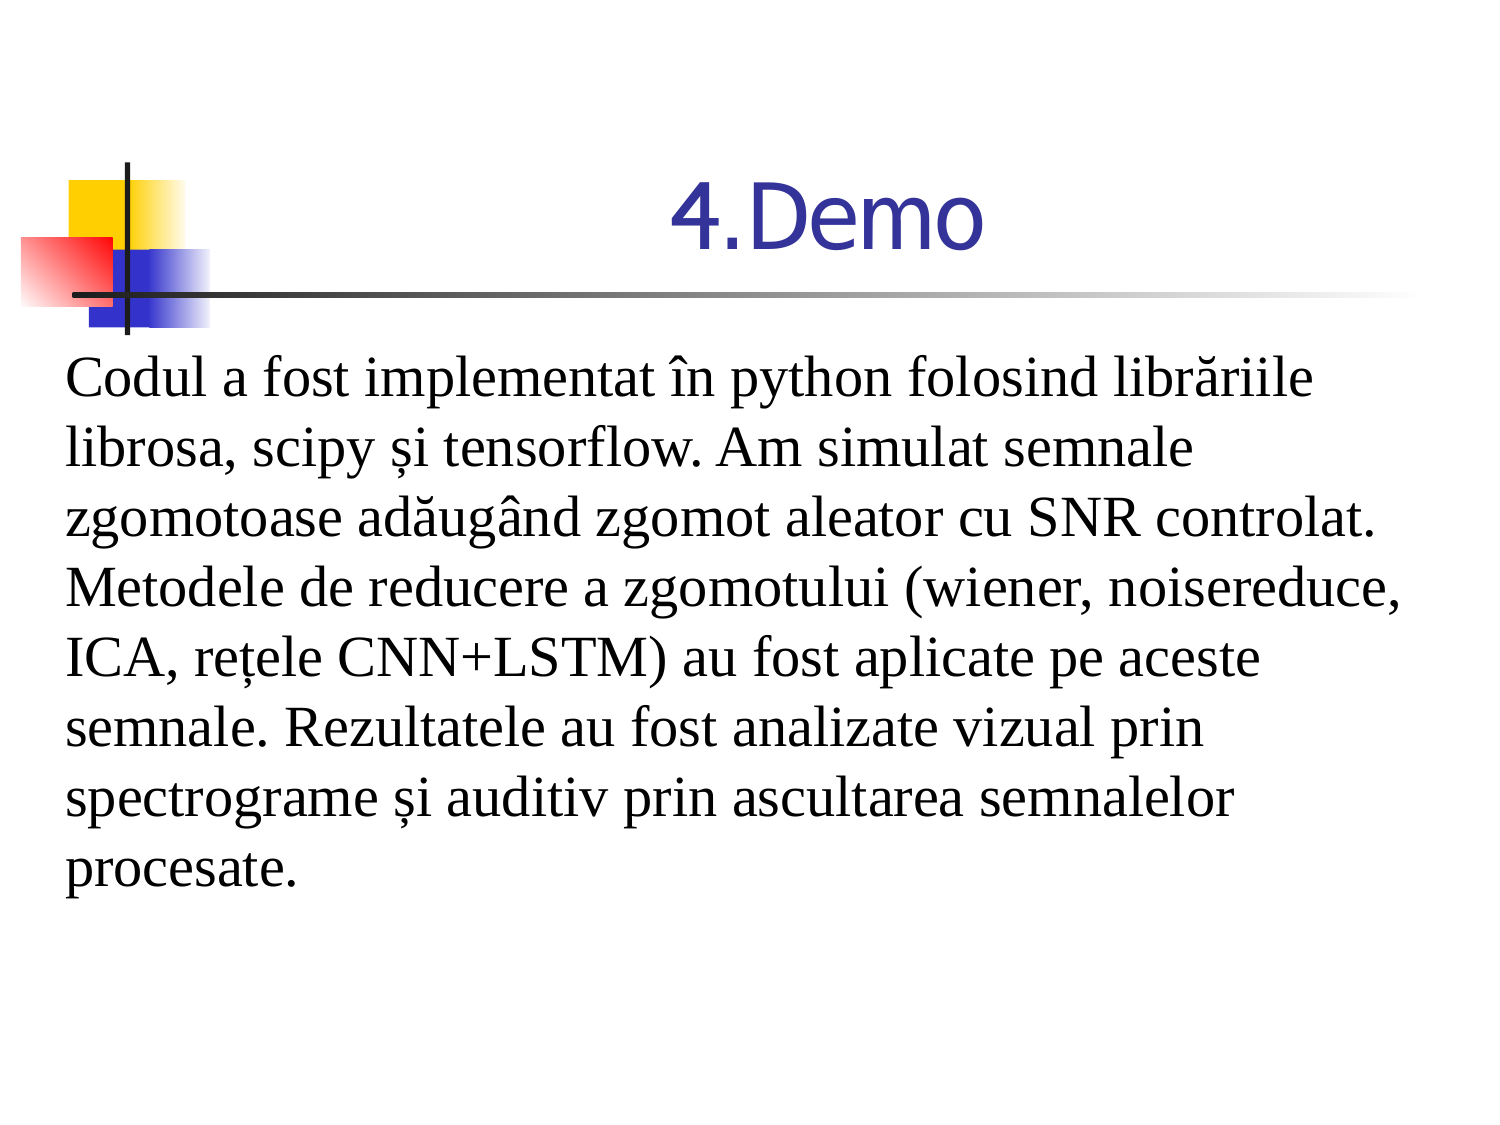

# 4.Demo
Codul a fost implementat în python folosind librăriile librosa, scipy și tensorflow. Am simulat semnale zgomotoase adăugând zgomot aleator cu SNR controlat. Metodele de reducere a zgomotului (wiener, noisereduce, ICA, rețele CNN+LSTM) au fost aplicate pe aceste semnale. Rezultatele au fost analizate vizual prin spectrograme și auditiv prin ascultarea semnalelor procesate.